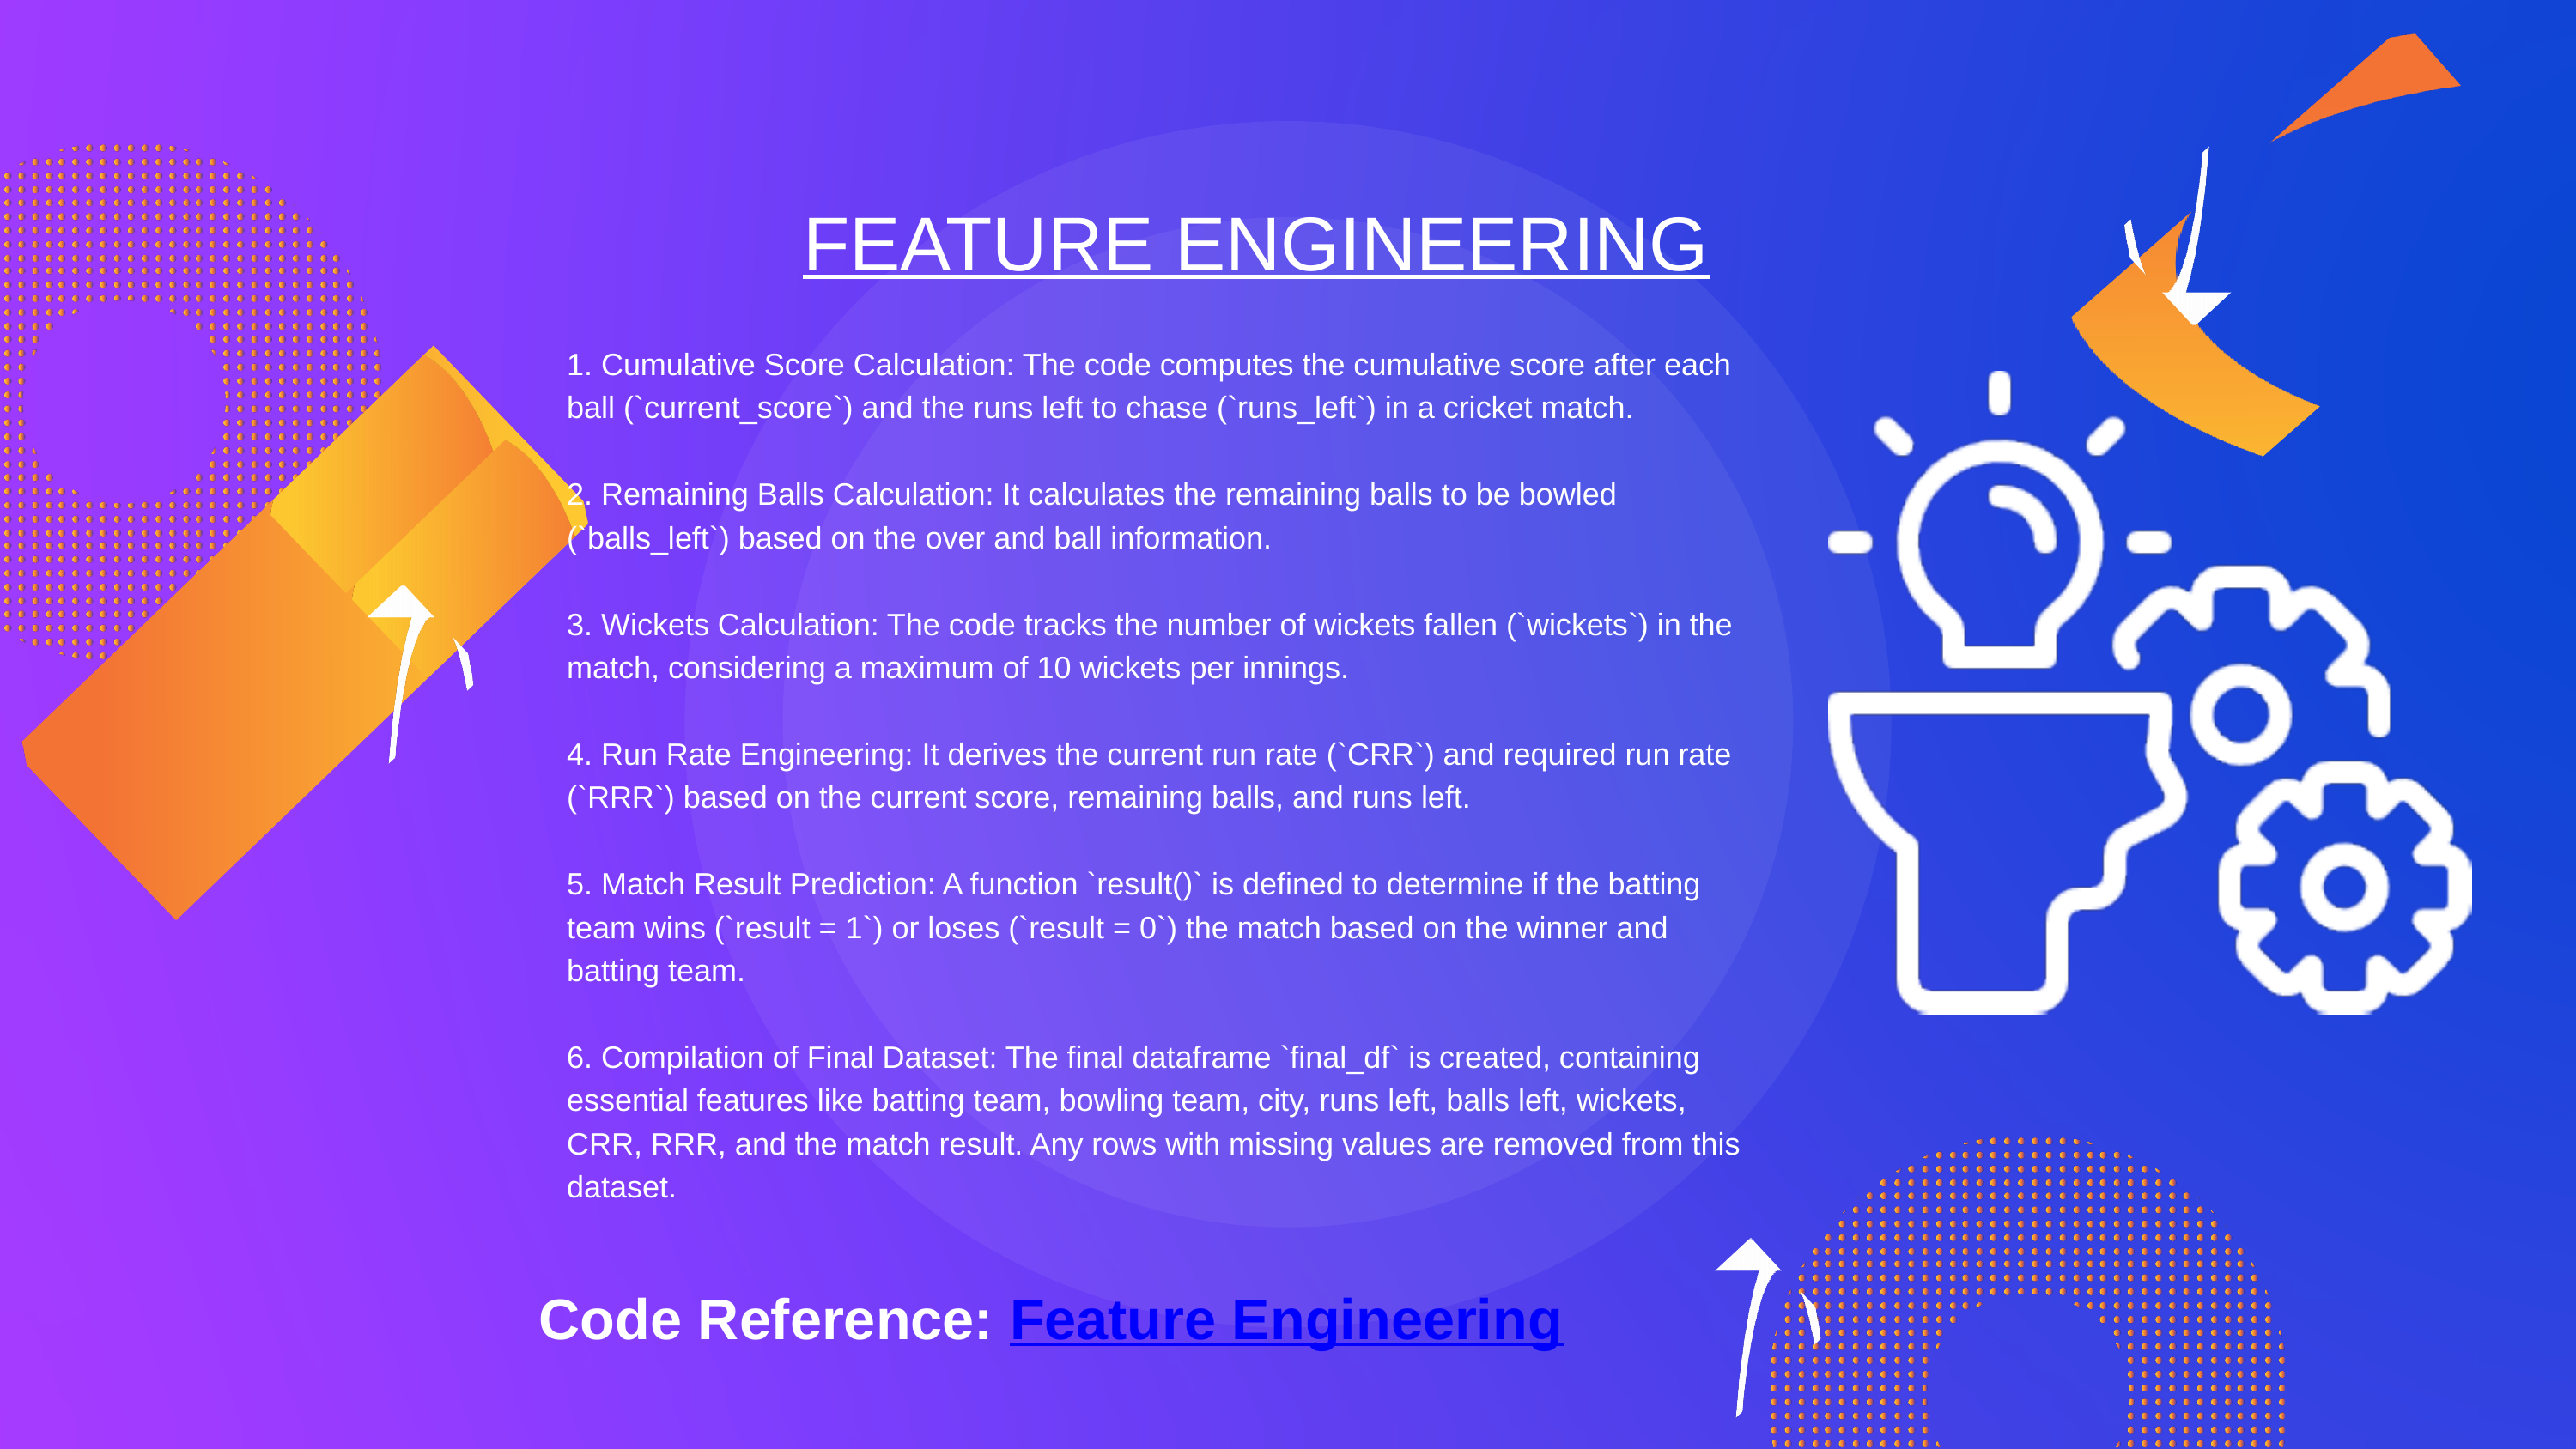

FEATURE ENGINEERING
1. Cumulative Score Calculation: The code computes the cumulative score after each ball (`current_score`) and the runs left to chase (`runs_left`) in a cricket match.

2. Remaining Balls Calculation: It calculates the remaining balls to be bowled (`balls_left`) based on the over and ball information.

3. Wickets Calculation: The code tracks the number of wickets fallen (`wickets`) in the match, considering a maximum of 10 wickets per innings.

4. Run Rate Engineering: It derives the current run rate (`CRR`) and required run rate (`RRR`) based on the current score, remaining balls, and runs left.

5. Match Result Prediction: A function `result()` is defined to determine if the batting team wins (`result = 1`) or loses (`result = 0`) the match based on the winner and batting team.

6. Compilation of Final Dataset: The final dataframe `final_df` is created, containing essential features like batting team, bowling team, city, runs left, balls left, wickets, CRR, RRR, and the match result. Any rows with missing values are removed from this dataset.

Code Reference: Feature Engineering